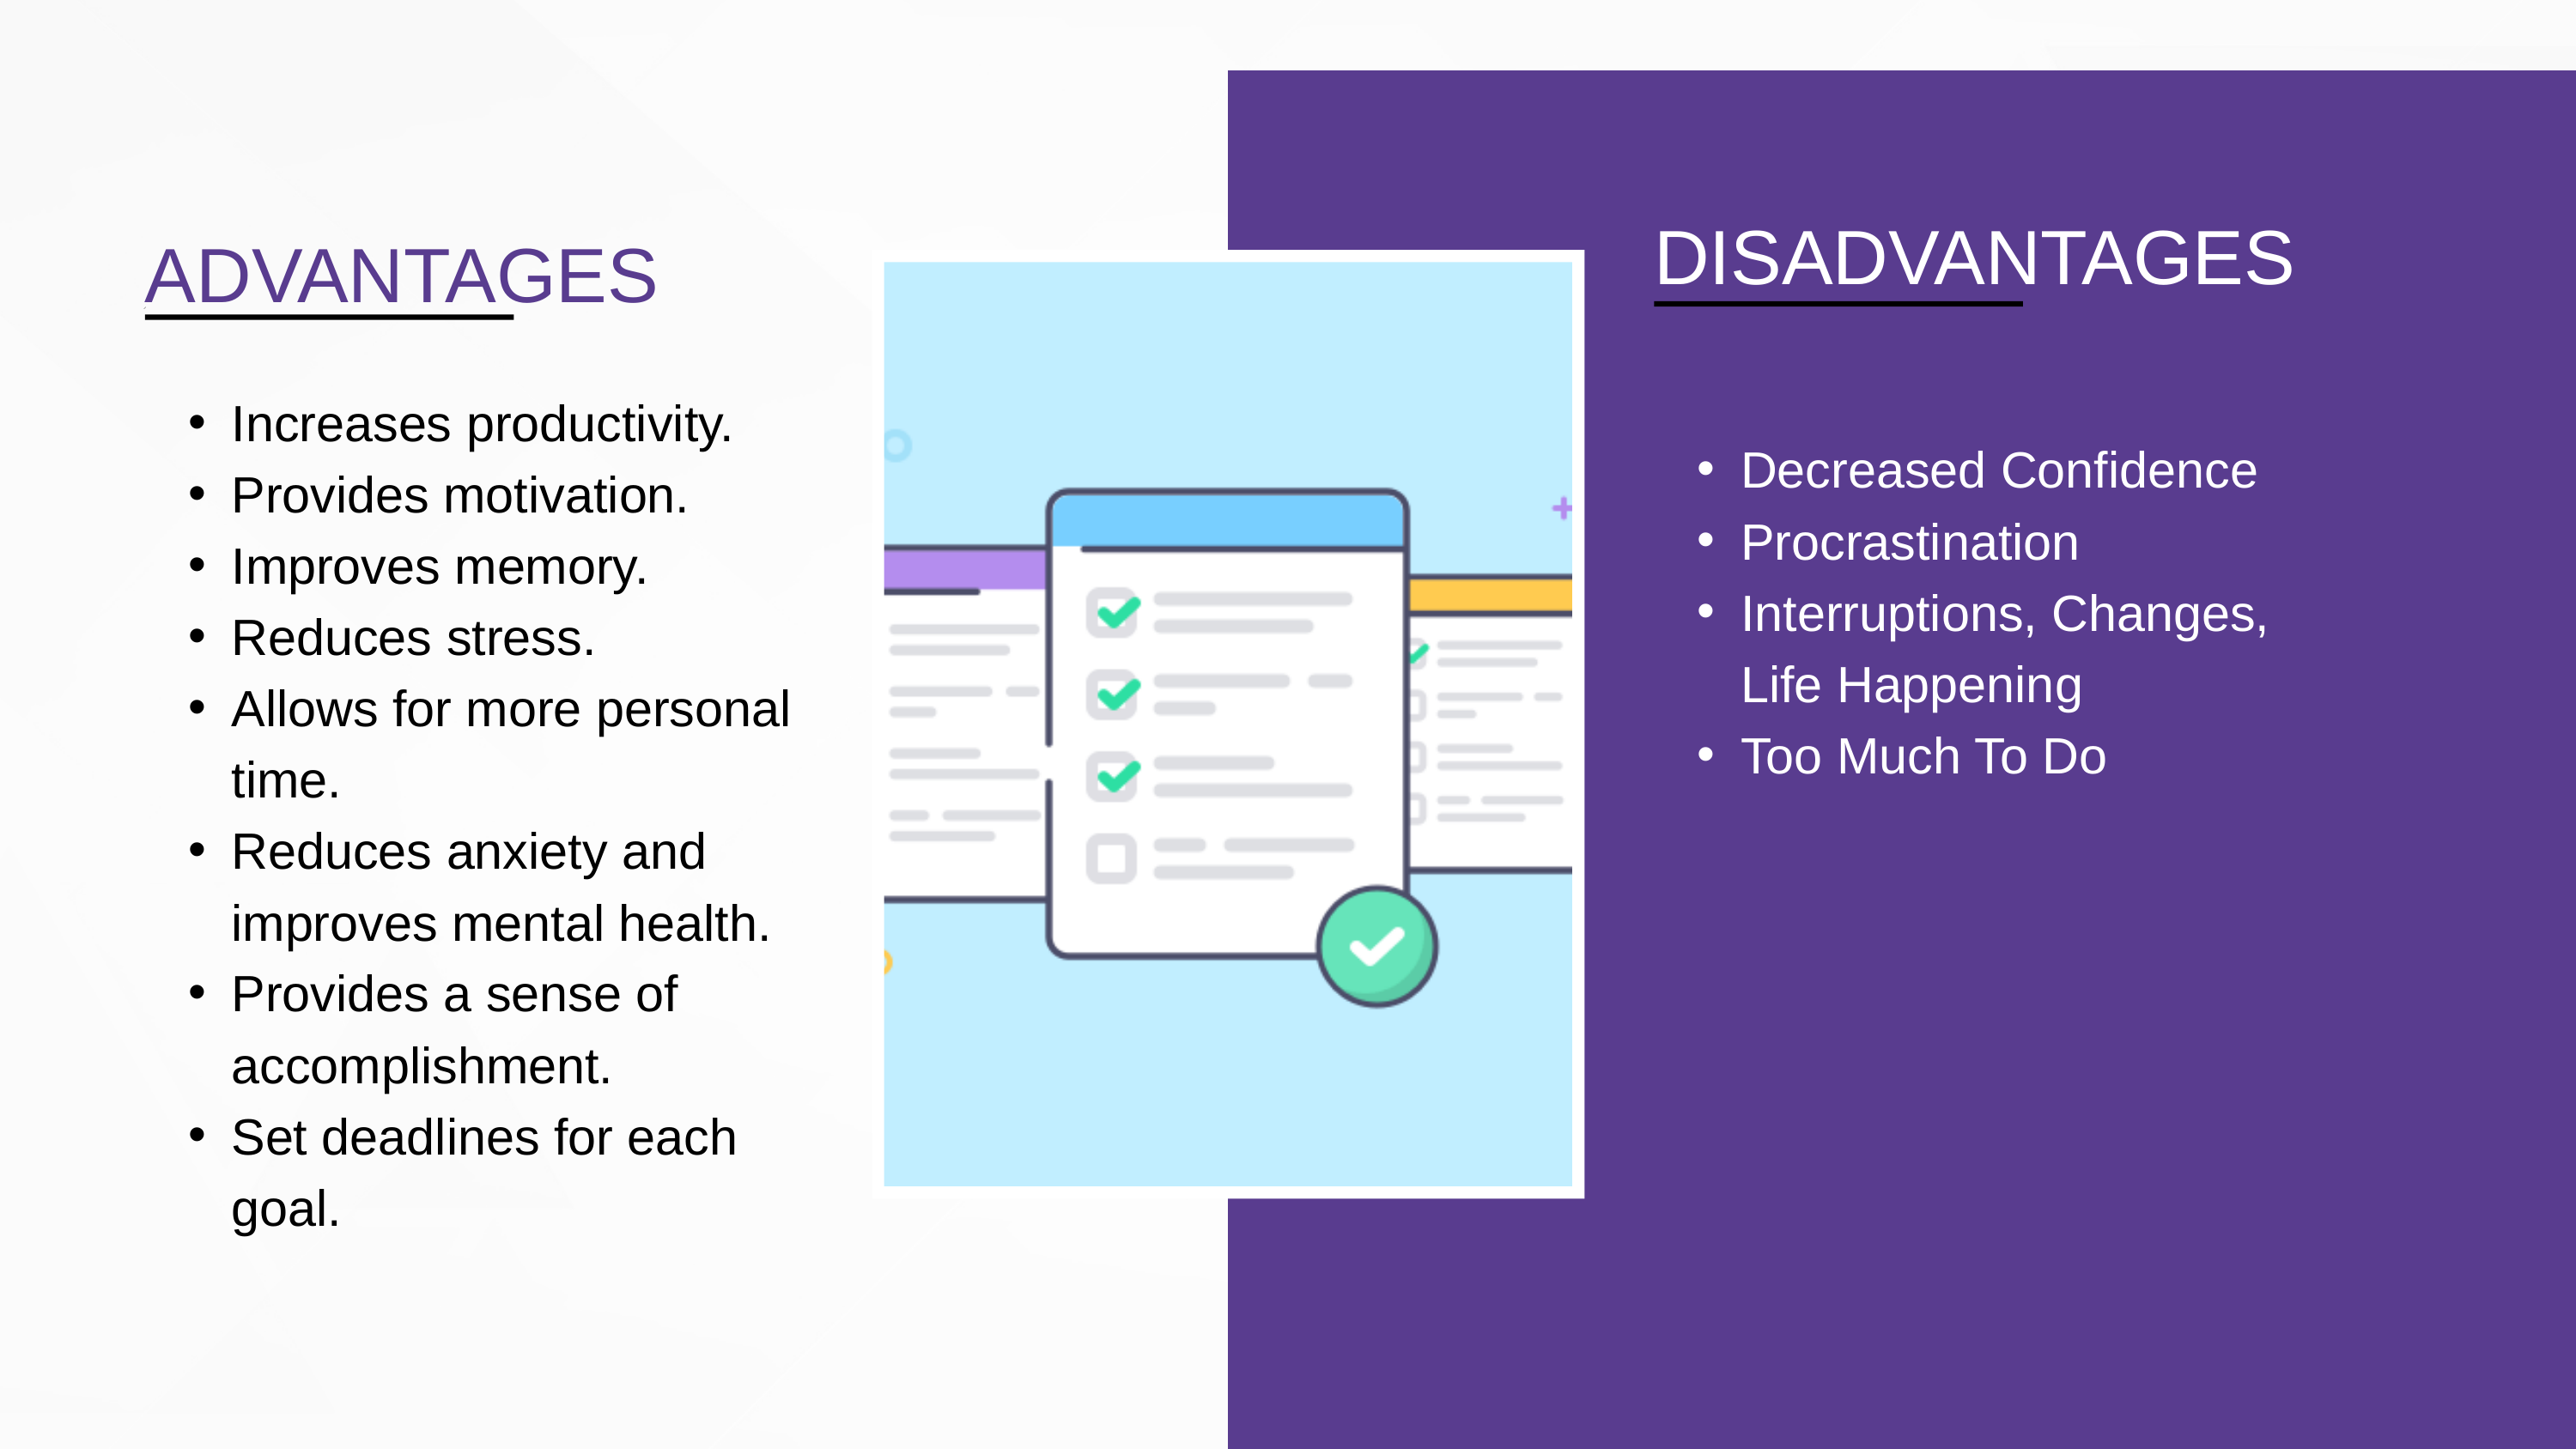

DISADVANTAGES
ADVANTAGES

Increases productivity.
Provides motivation.
Improves memory.
Reduces stress.
Allows for more personal time.
Reduces anxiety and improves mental health.
Provides a sense of accomplishment.
Set deadlines for each goal.

Decreased Confidence
Procrastination
Interruptions, Changes, Life Happening
Too Much To Do